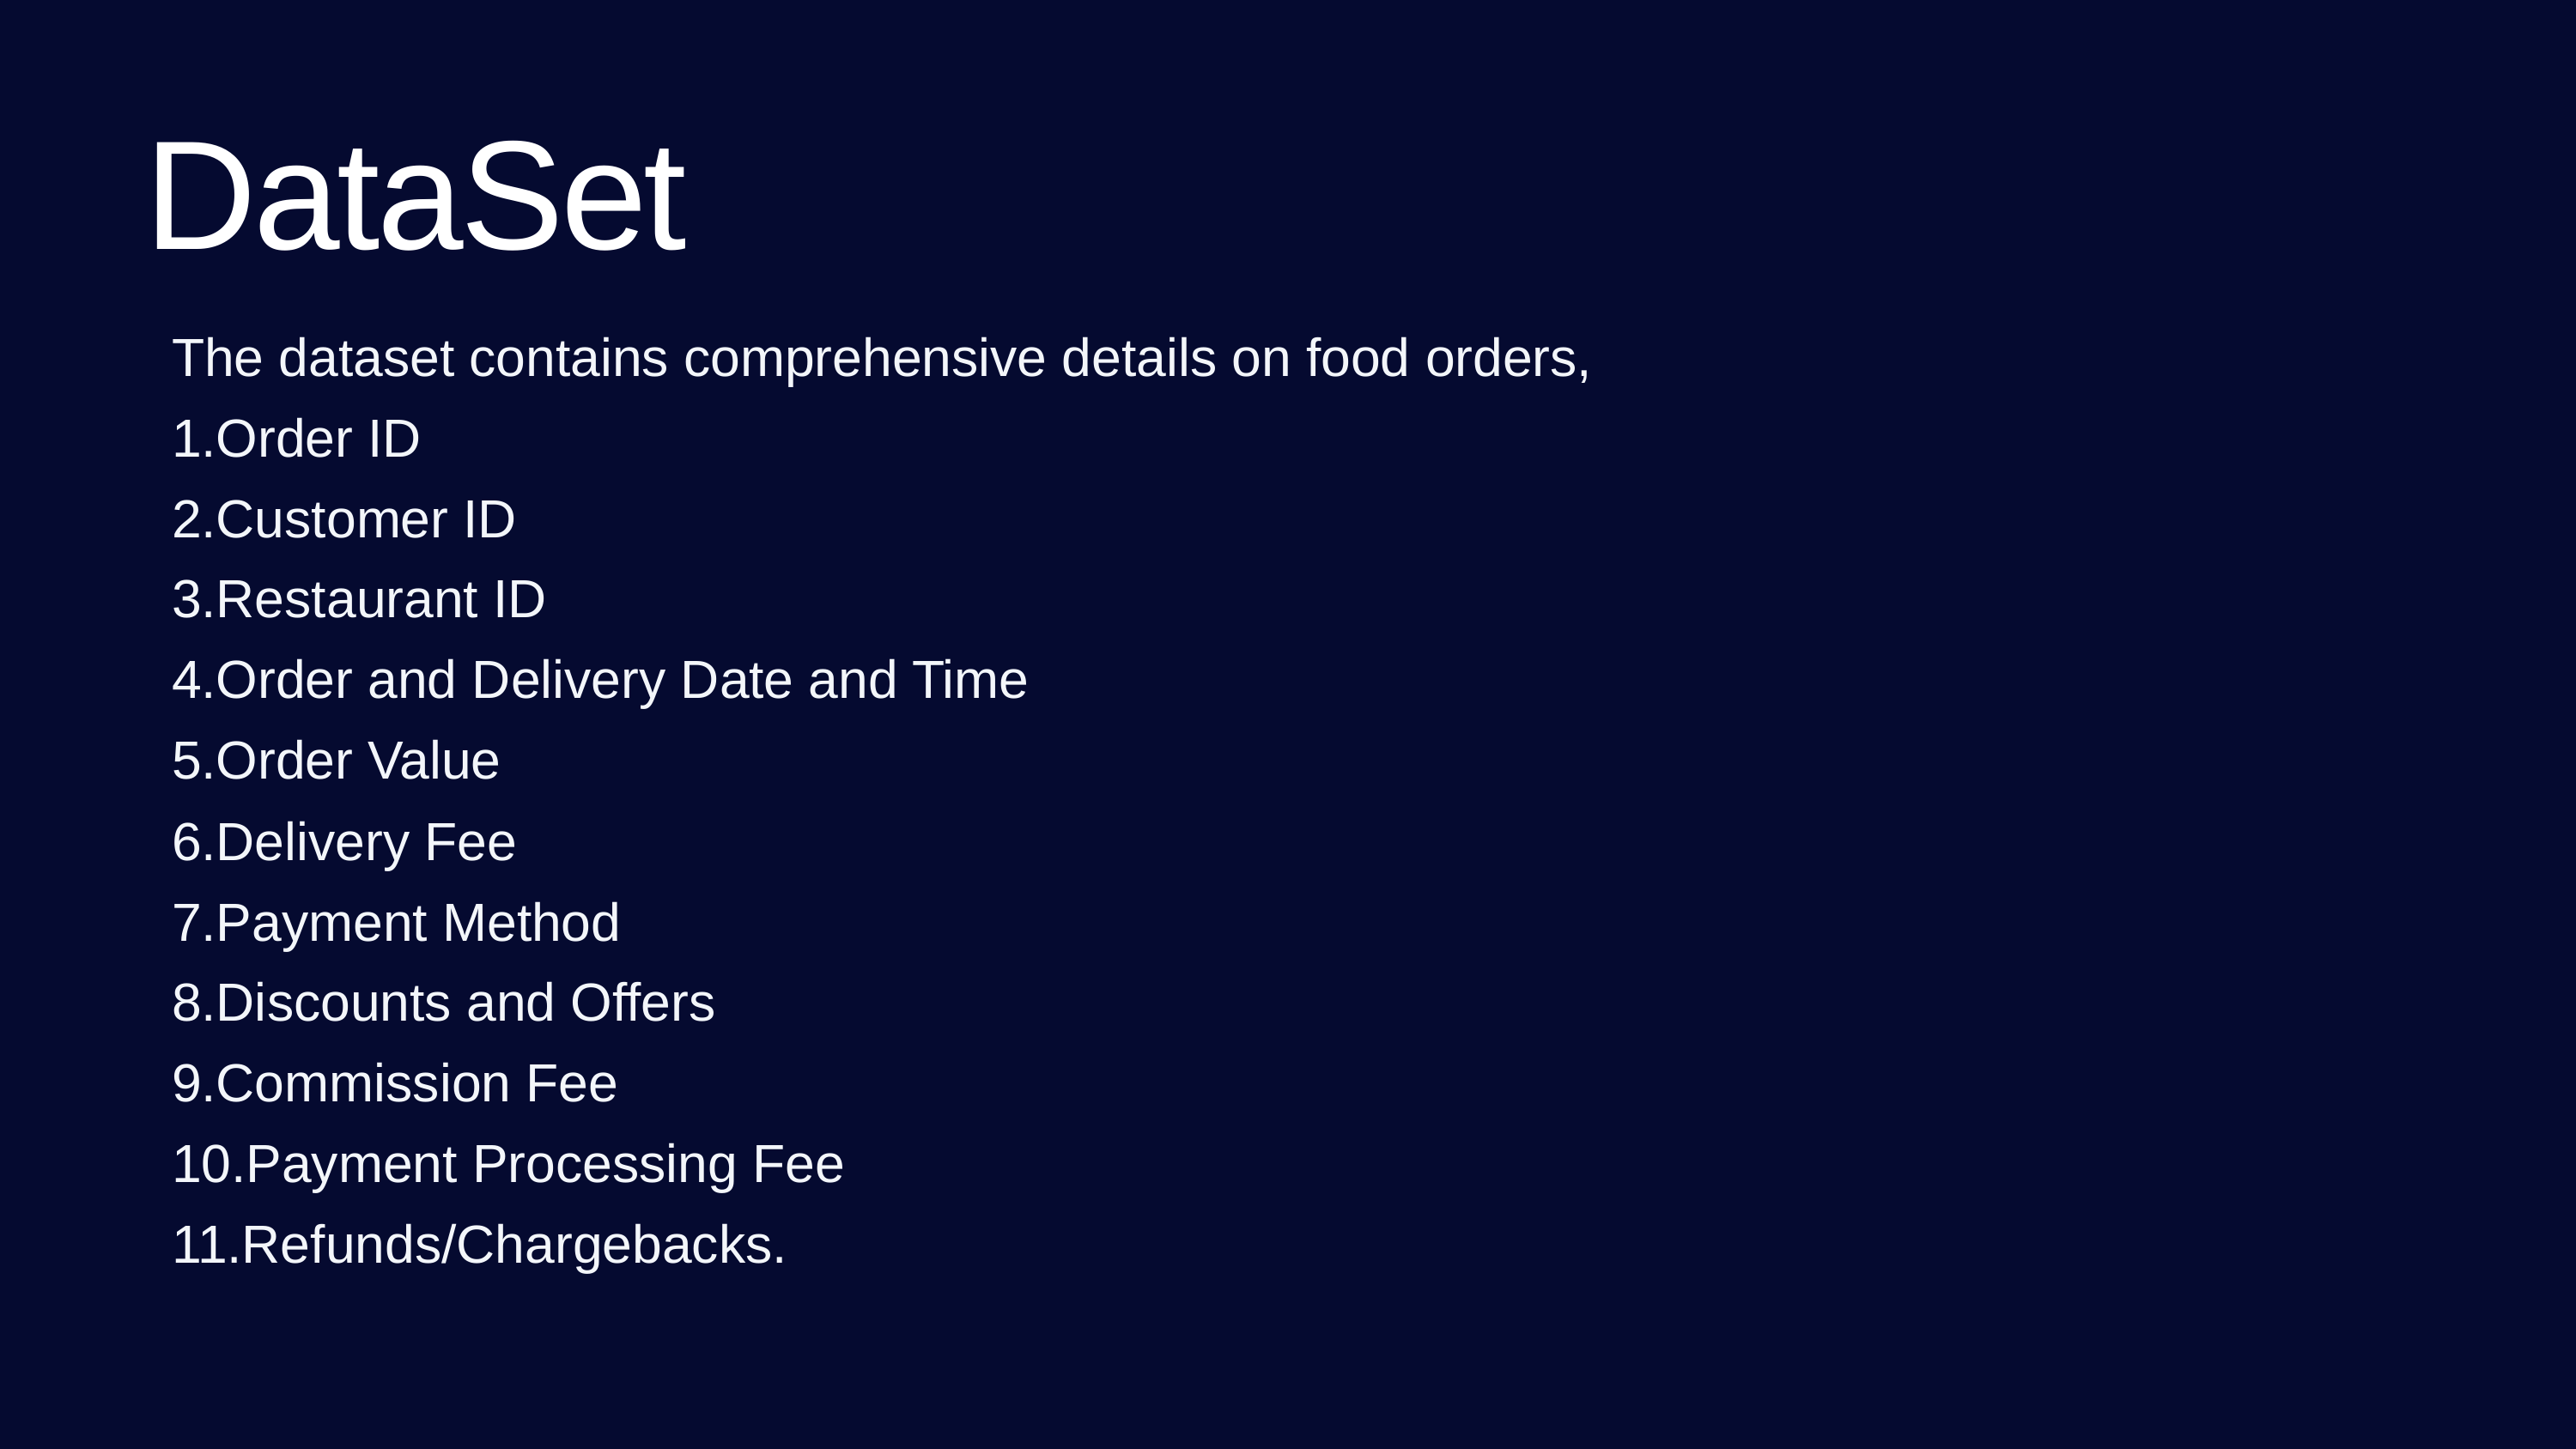

DataSet
The dataset contains comprehensive details on food orders,
1.Order ID
2.Customer ID
3.Restaurant ID
4.Order and Delivery Date and Time
5.Order Value

6.Delivery Fee
7.Payment Method
8.Discounts and Offers
9.Commission Fee
10.Payment Processing Fee
11.Refunds/Chargebacks.